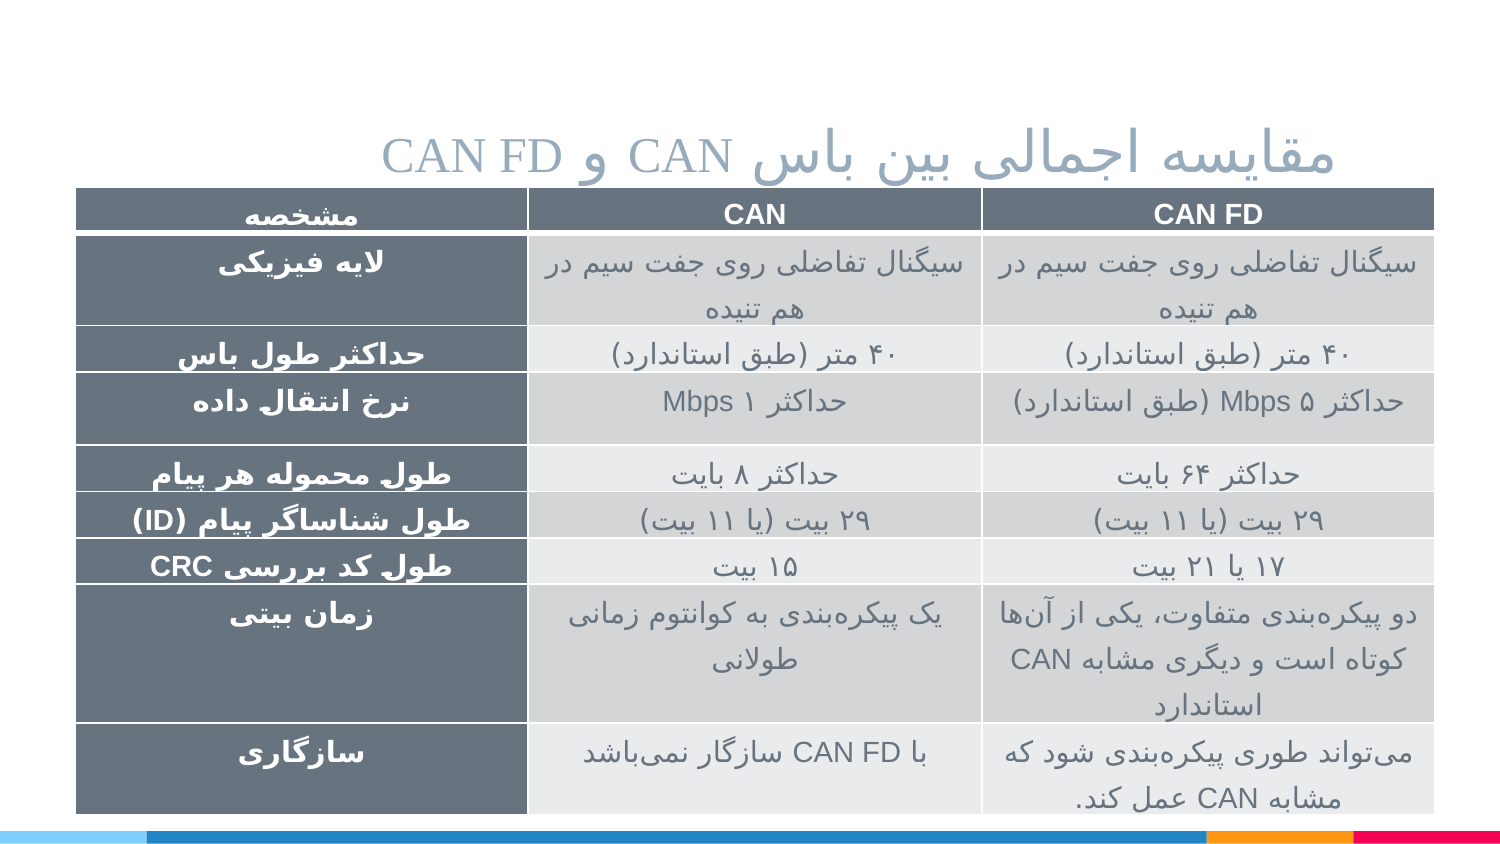

# مقایسه اجمالی بین باس CAN و CAN FD
| مشخصه | CAN | CAN FD |
| --- | --- | --- |
| لایه فیزیکی | سیگنال تفاضلی روی جفت سیم در هم تنیده | سیگنال تفاضلی روی جفت سیم در هم تنیده |
| حداکثر طول باس | ۴۰ متر (طبق استاندارد) | ۴۰ متر (طبق استاندارد) |
| نرخ انتقال داده | حداکثر Mbps ۱ | حداکثر Mbps ۵ (طبق استاندارد) |
| طول محموله هر پیام | حداکثر ۸ بایت | حداکثر ۶۴ بایت |
| طول شناساگر پیام (ID) | ۲۹ بیت (یا ۱۱ بیت) | ۲۹ بیت (یا ۱۱ بیت) |
| طول کد بررسی CRC | ۱۵ بیت | ۱۷ یا ۲۱ بیت |
| زمان بیتی | یک پیکره‌بندی به کوانتوم زمانی طولانی | دو پیکره‌بندی متفاوت، یکی از آن‌ها کوتاه است و دیگری مشابه CAN استاندارد |
| سازگاری | با CAN FD سازگار نمی‌باشد | می‌تواند طوری پیکره‌بندی شود که مشابه CAN عمل کند. |